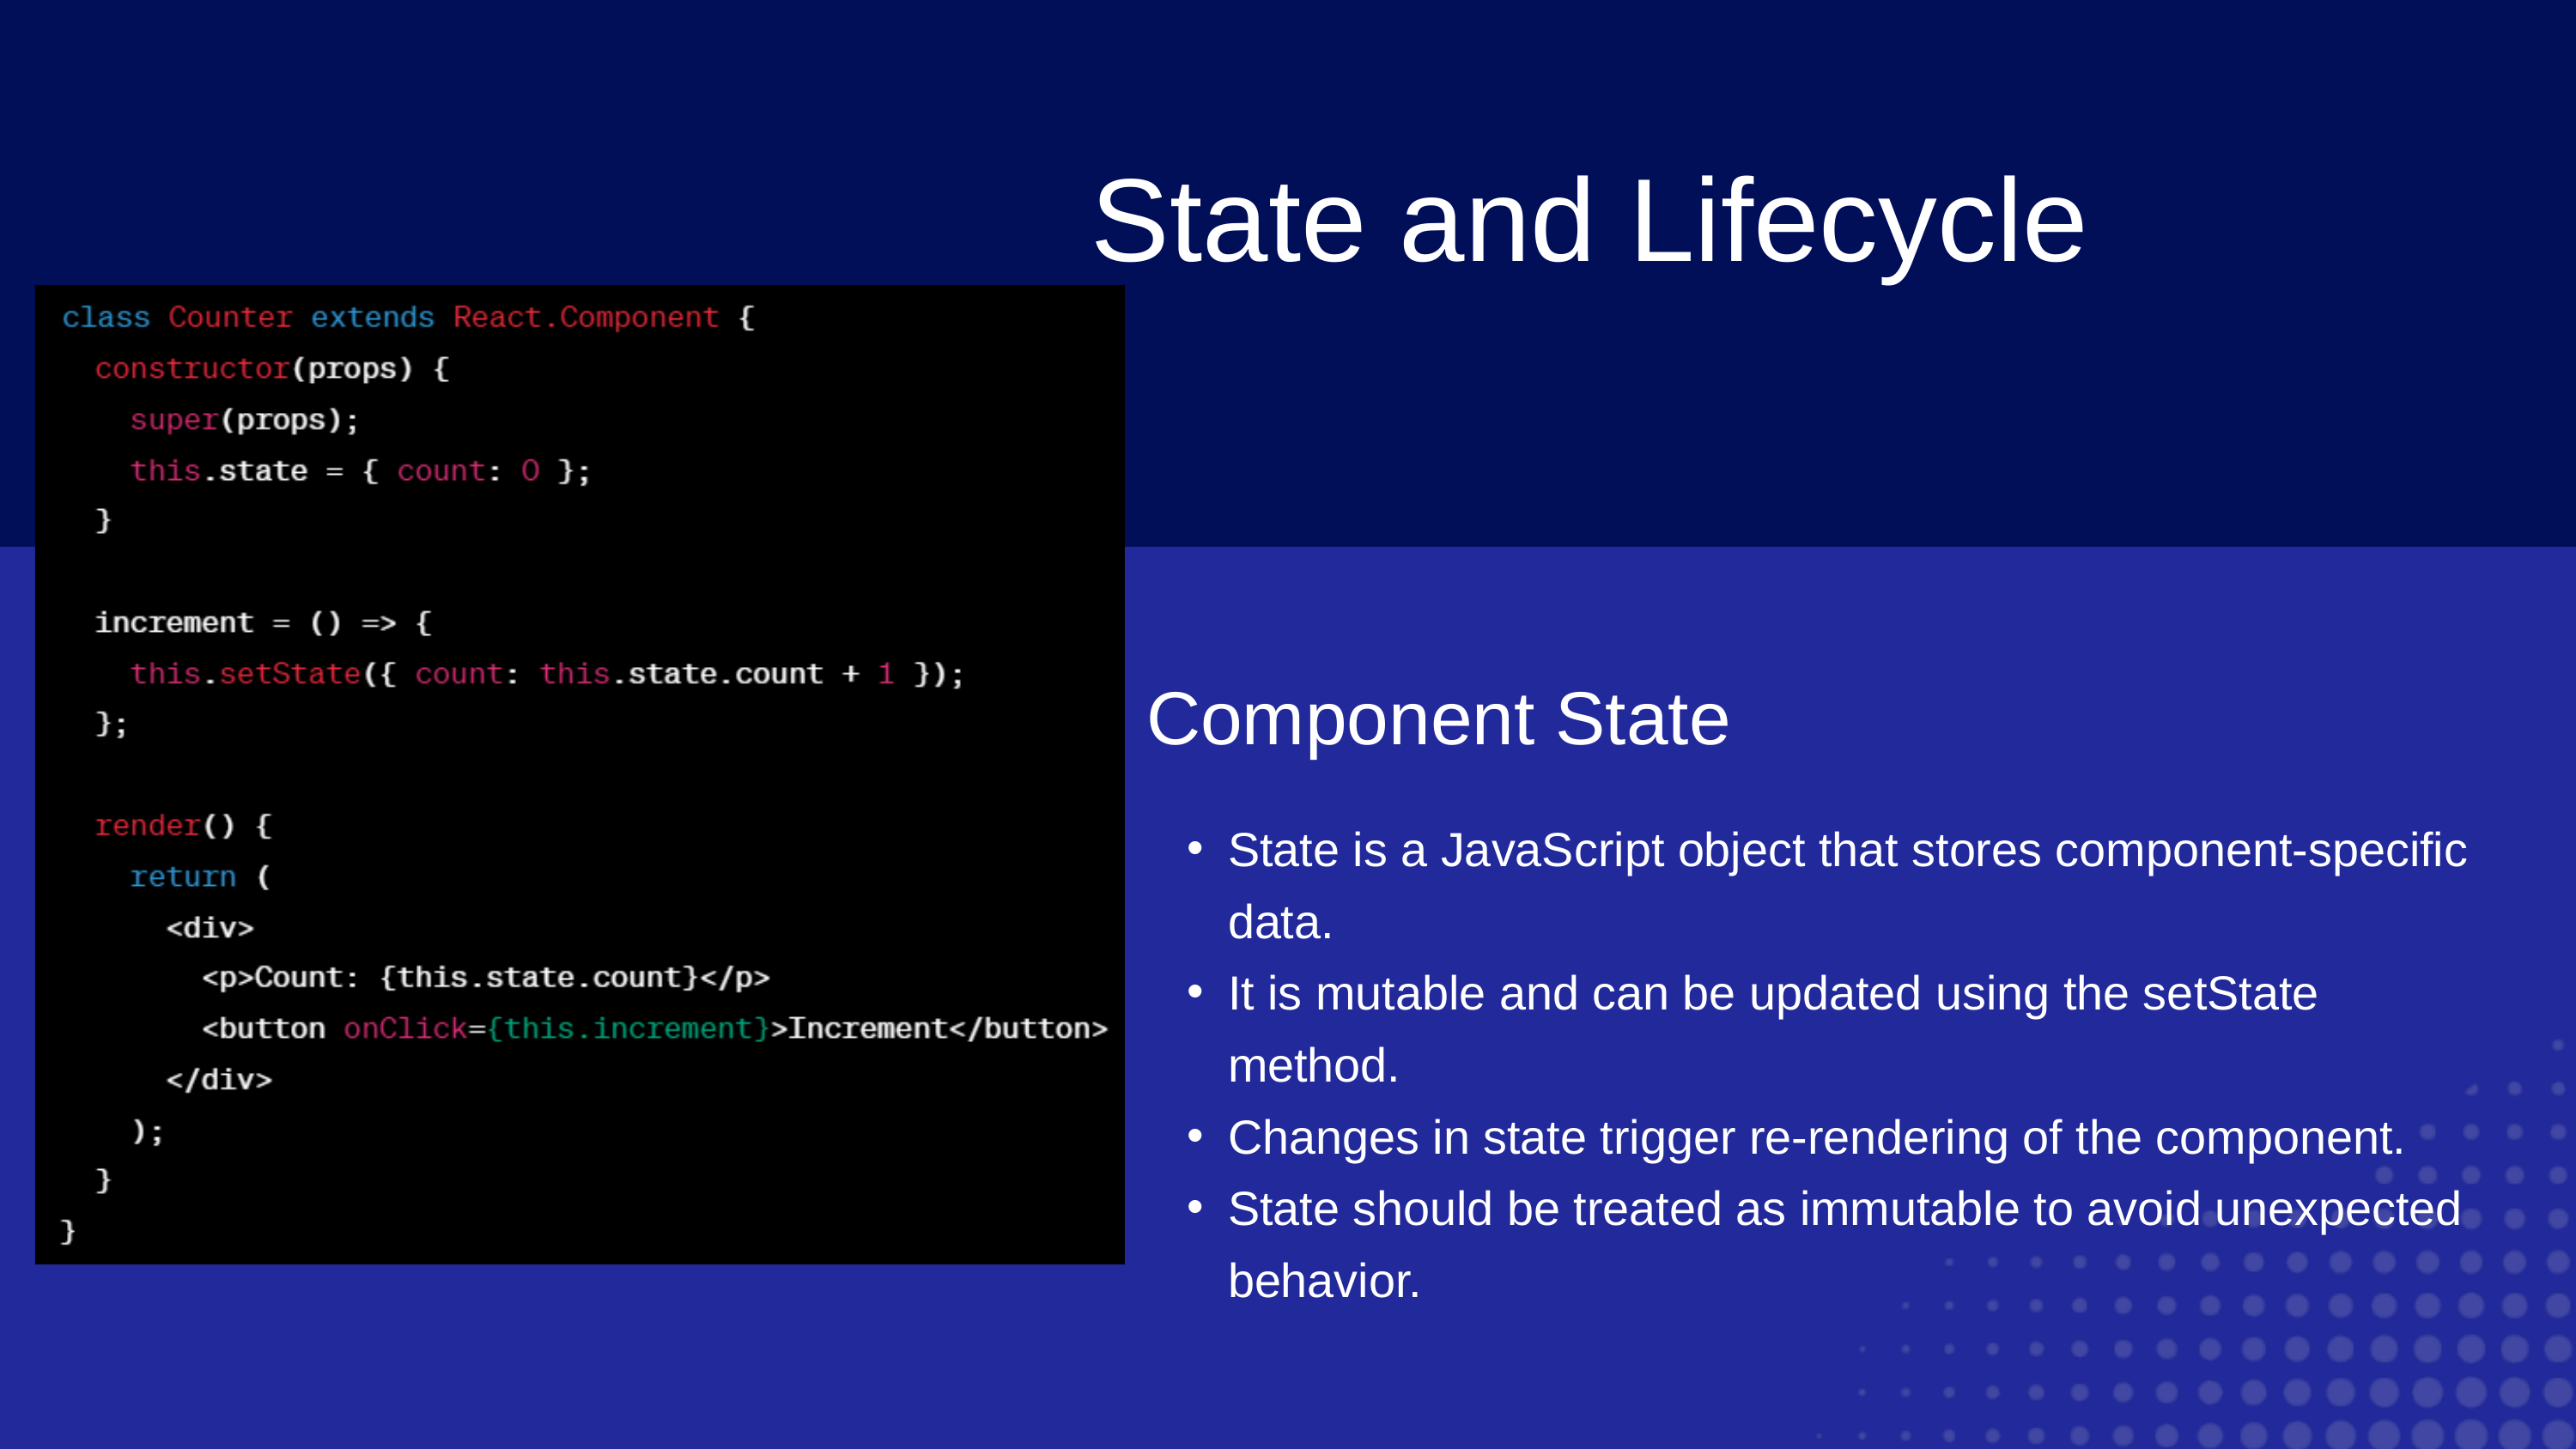

State and Lifecycle

Component State
State is a JavaScript object that stores component-specific data.
It is mutable and can be updated using the setState method.
Changes in state trigger re-rendering of the component.
State should be treated as immutable to avoid unexpected behavior.